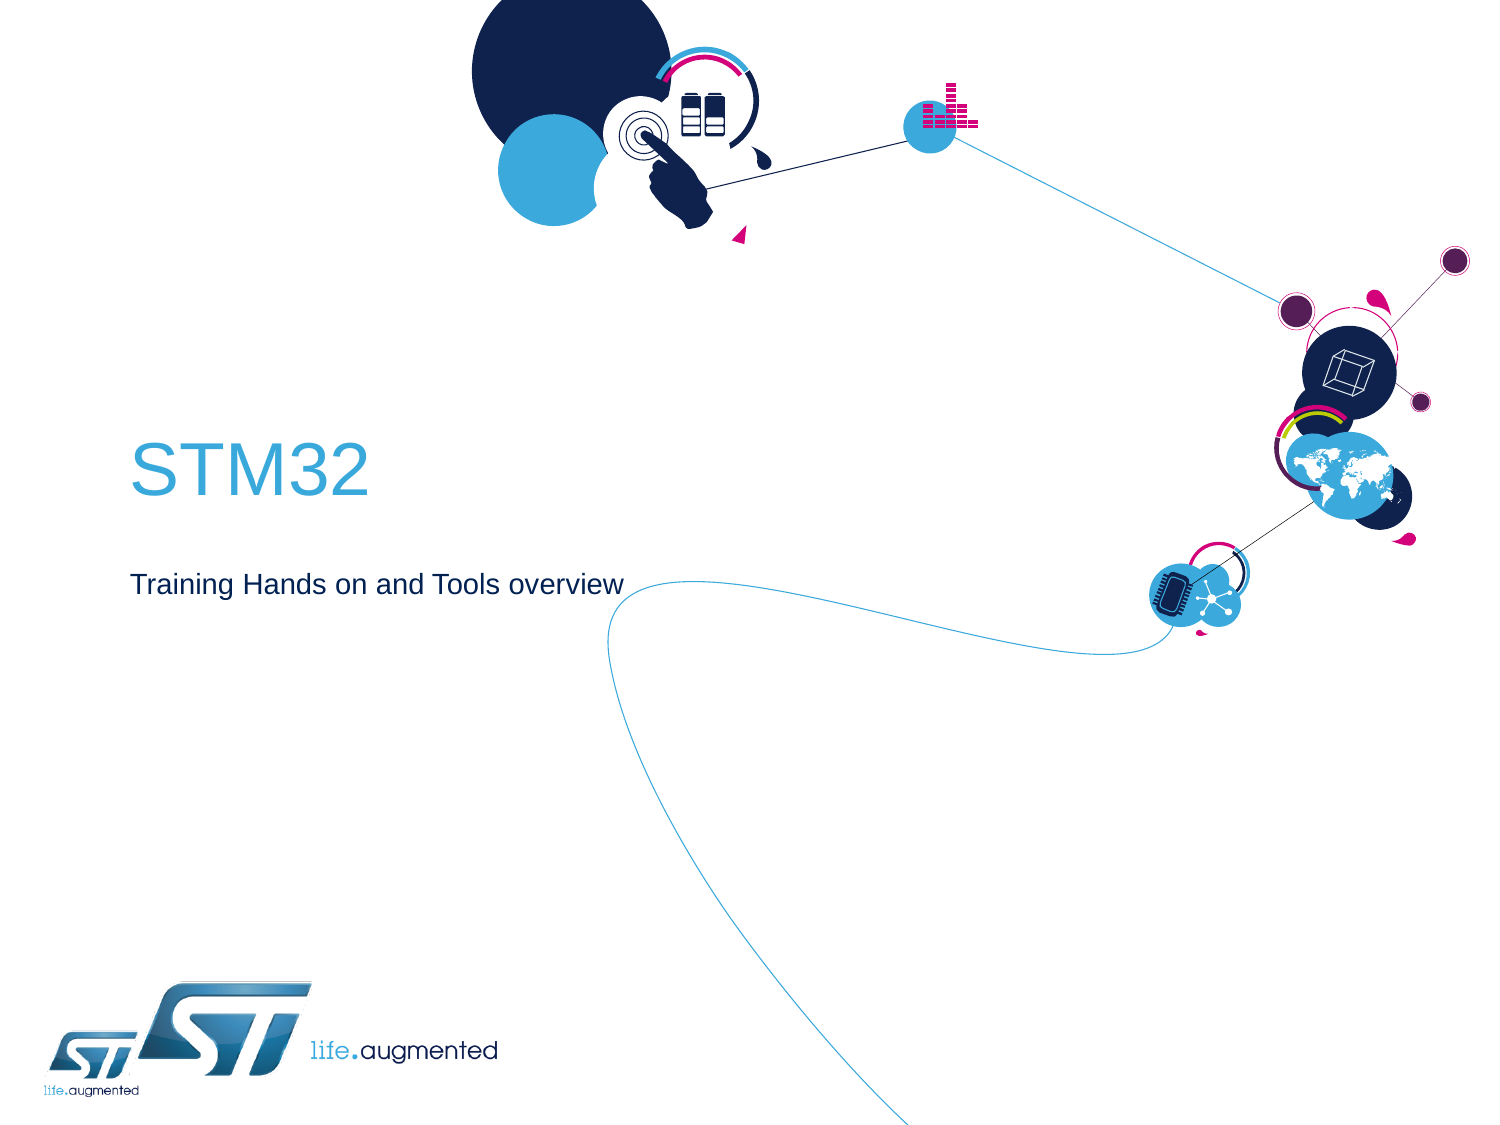

# STM32
Training Hands on and Tools overview